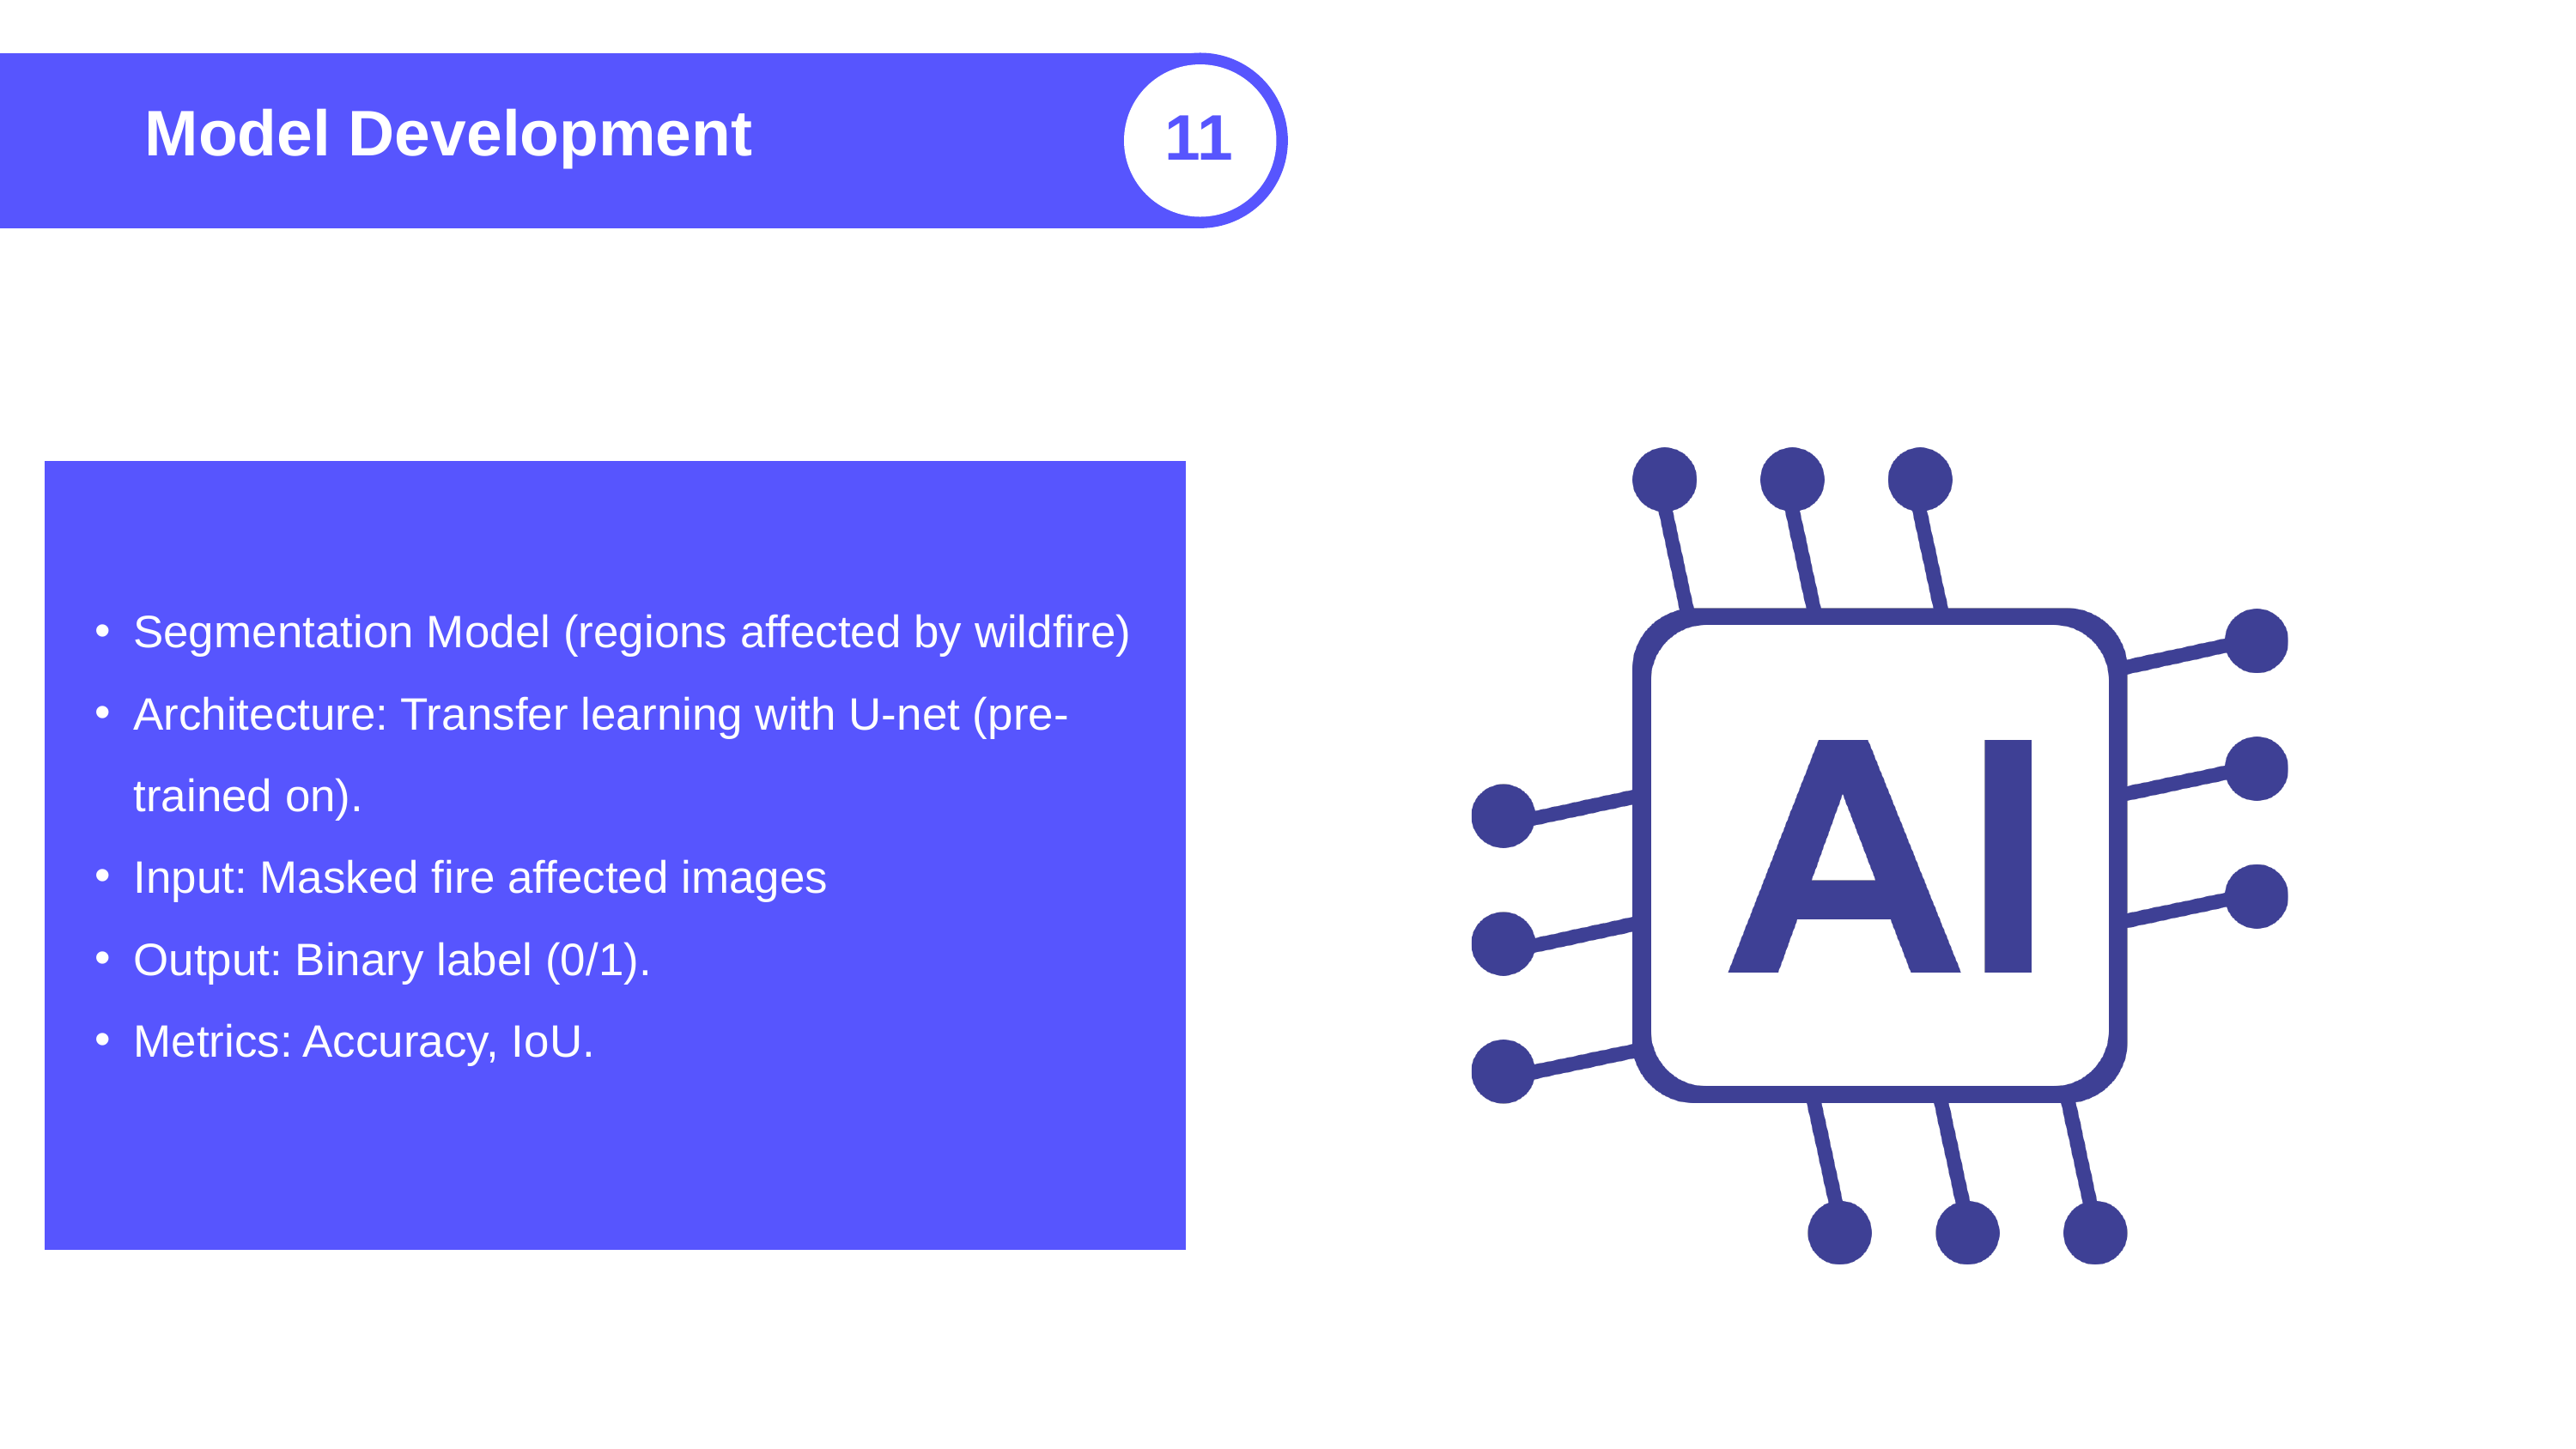

Model Development
11

Segmentation Model (regions affected by wildfire)
Architecture: Transfer learning with U-net (pre-trained on).
Input: Masked fire affected images
Output: Binary label (0/1).
Metrics: Accuracy, IoU.